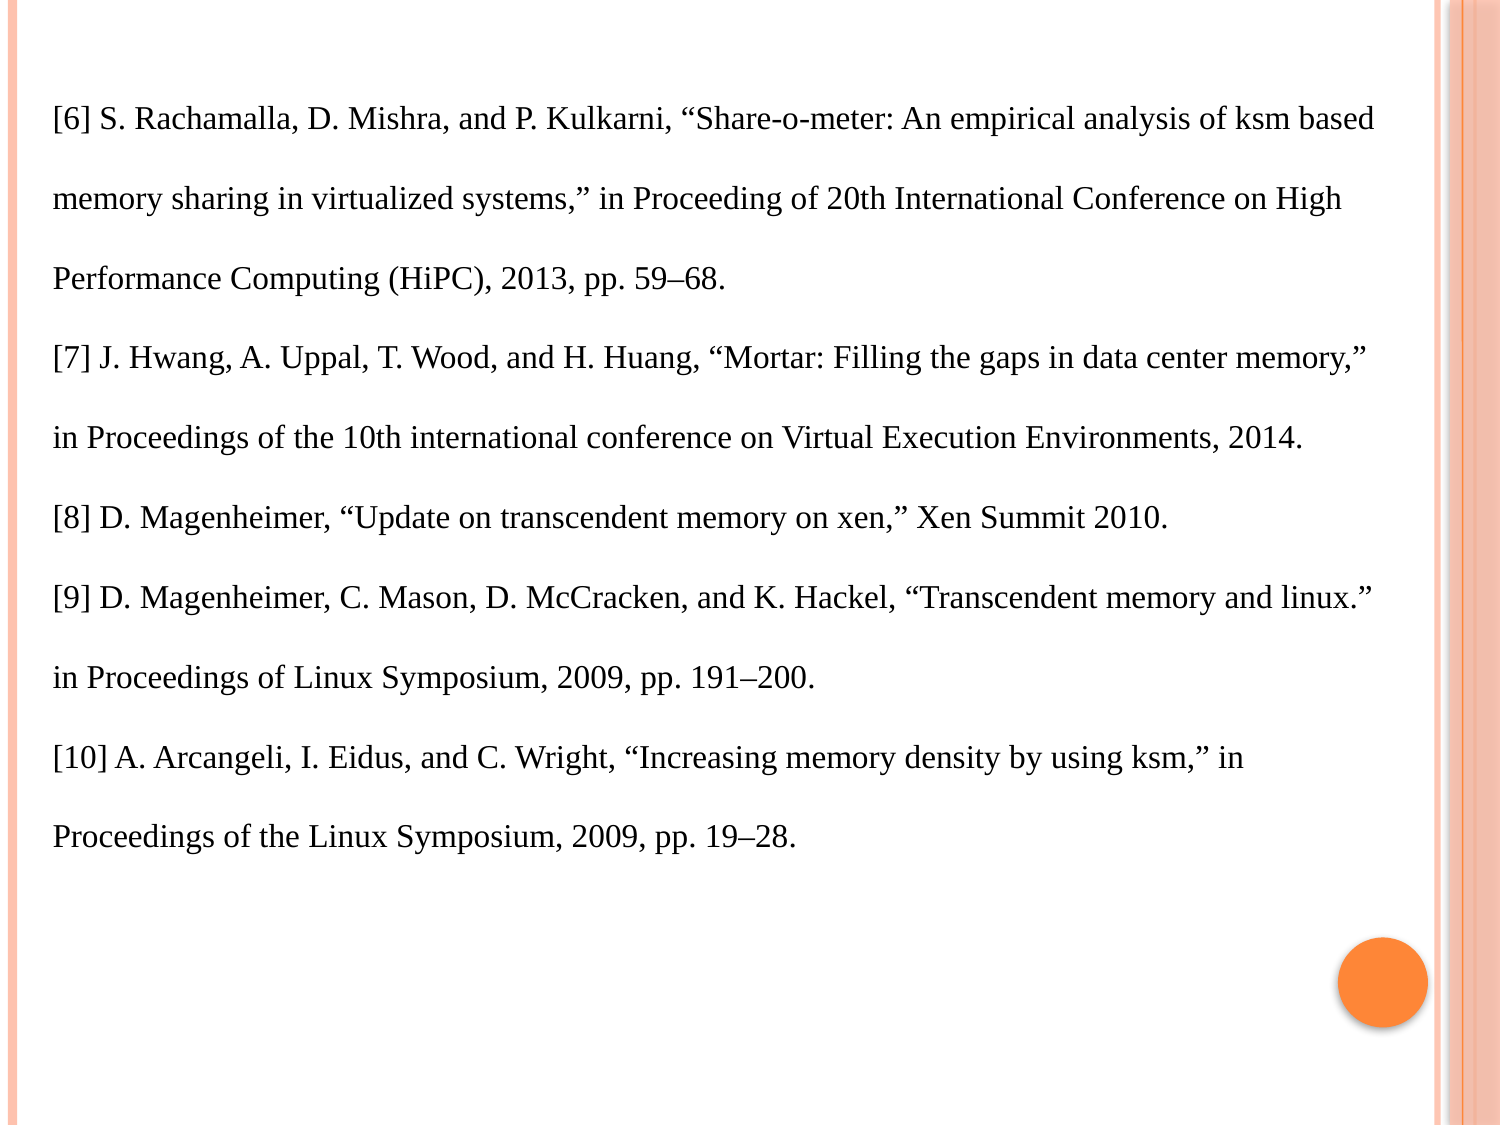

[6] S. Rachamalla, D. Mishra, and P. Kulkarni, “Share-o-meter: An empirical analysis of ksm based memory sharing in virtualized systems,” in Proceeding of 20th International Conference on High Performance Computing (HiPC), 2013, pp. 59–68.
[7] J. Hwang, A. Uppal, T. Wood, and H. Huang, “Mortar: Filling the gaps in data center memory,” in Proceedings of the 10th international conference on Virtual Execution Environments, 2014.
[8] D. Magenheimer, “Update on transcendent memory on xen,” Xen Summit 2010.
[9] D. Magenheimer, C. Mason, D. McCracken, and K. Hackel, “Transcendent memory and linux.” in Proceedings of Linux Symposium, 2009, pp. 191–200.
[10] A. Arcangeli, I. Eidus, and C. Wright, “Increasing memory density by using ksm,” in Proceedings of the Linux Symposium, 2009, pp. 19–28.